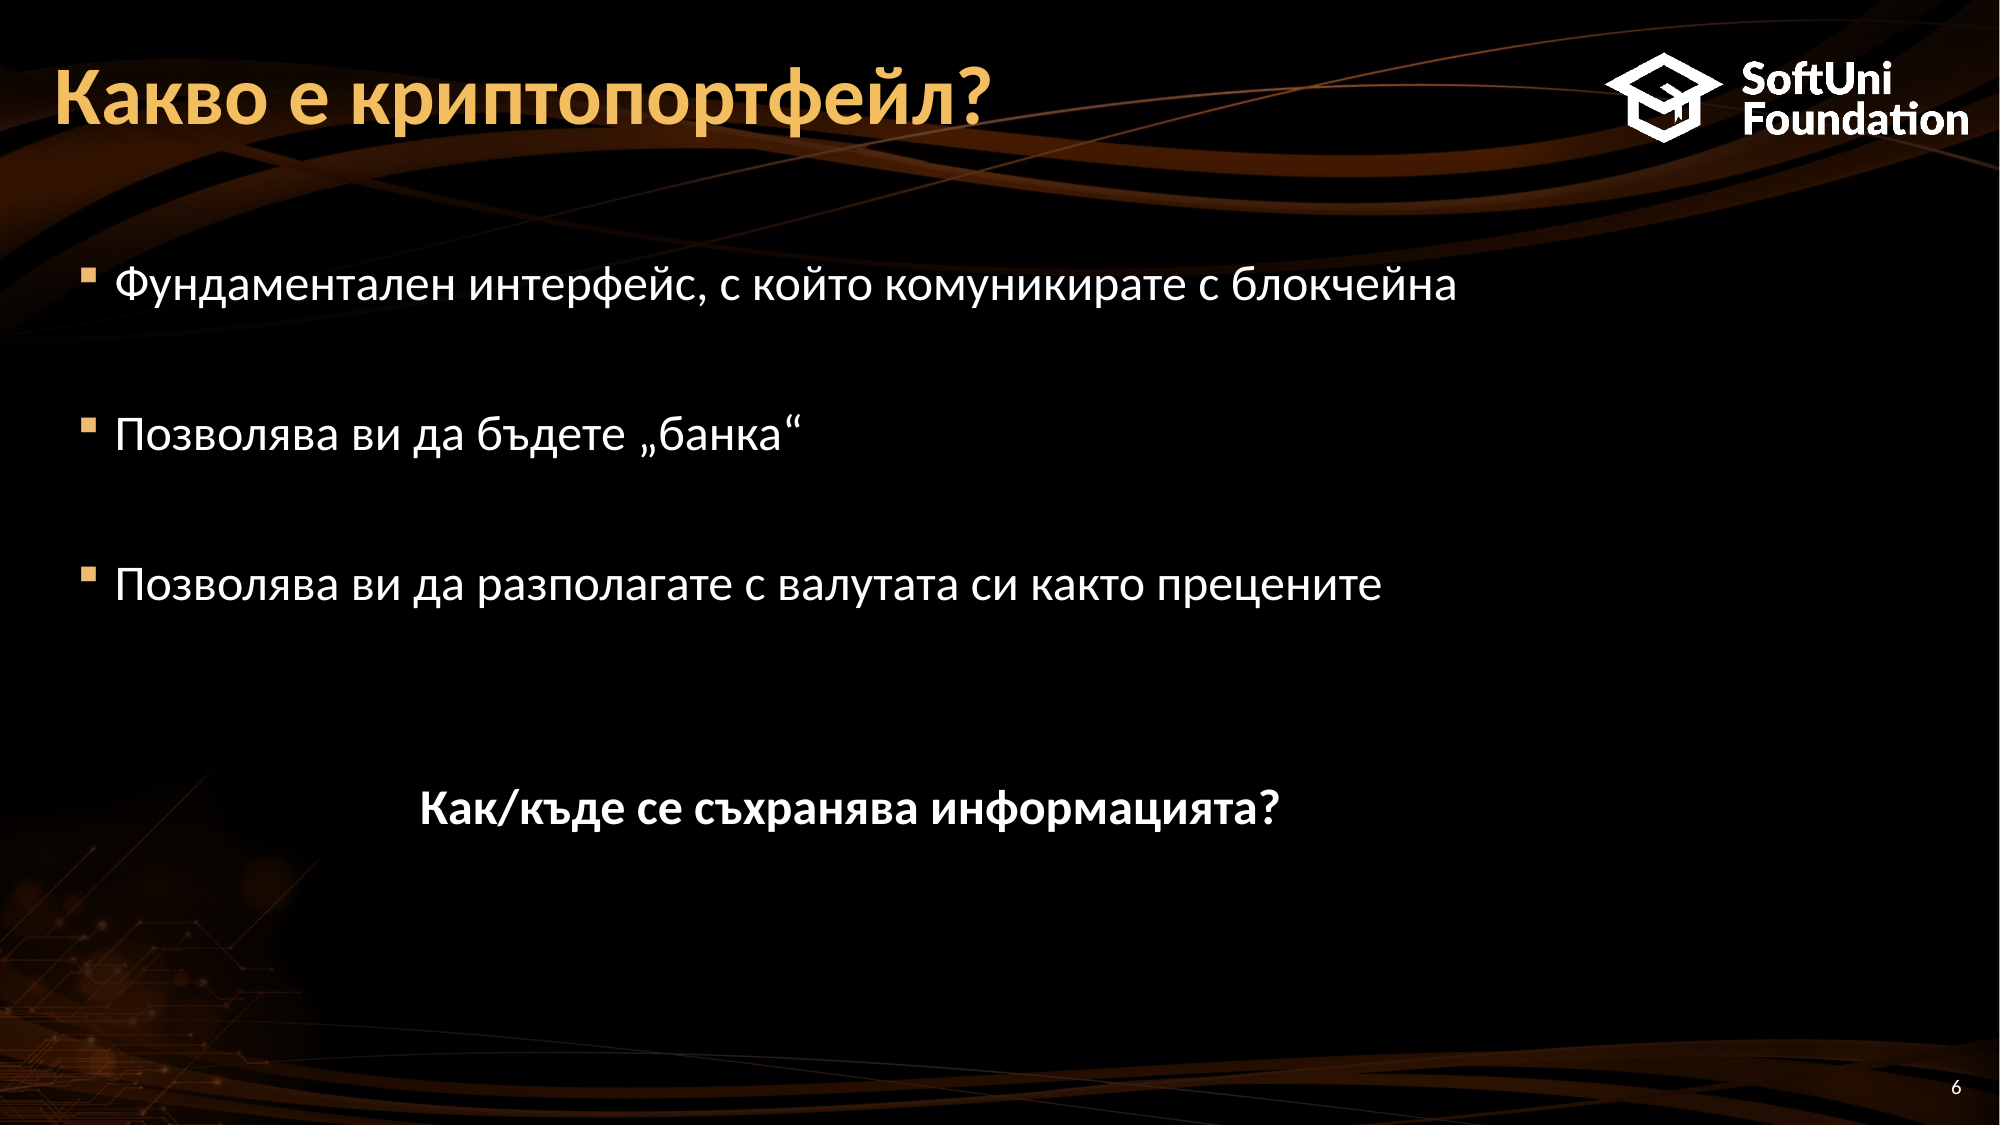

# Какво е криптопортфейл?
Фундаментален интерфейс, с който комуникирате с блокчейна

Позволява ви да бъдете „банка“

Позволява ви да разполагате с валутата си както прецените

Как/къде се съхранява информацията?
6